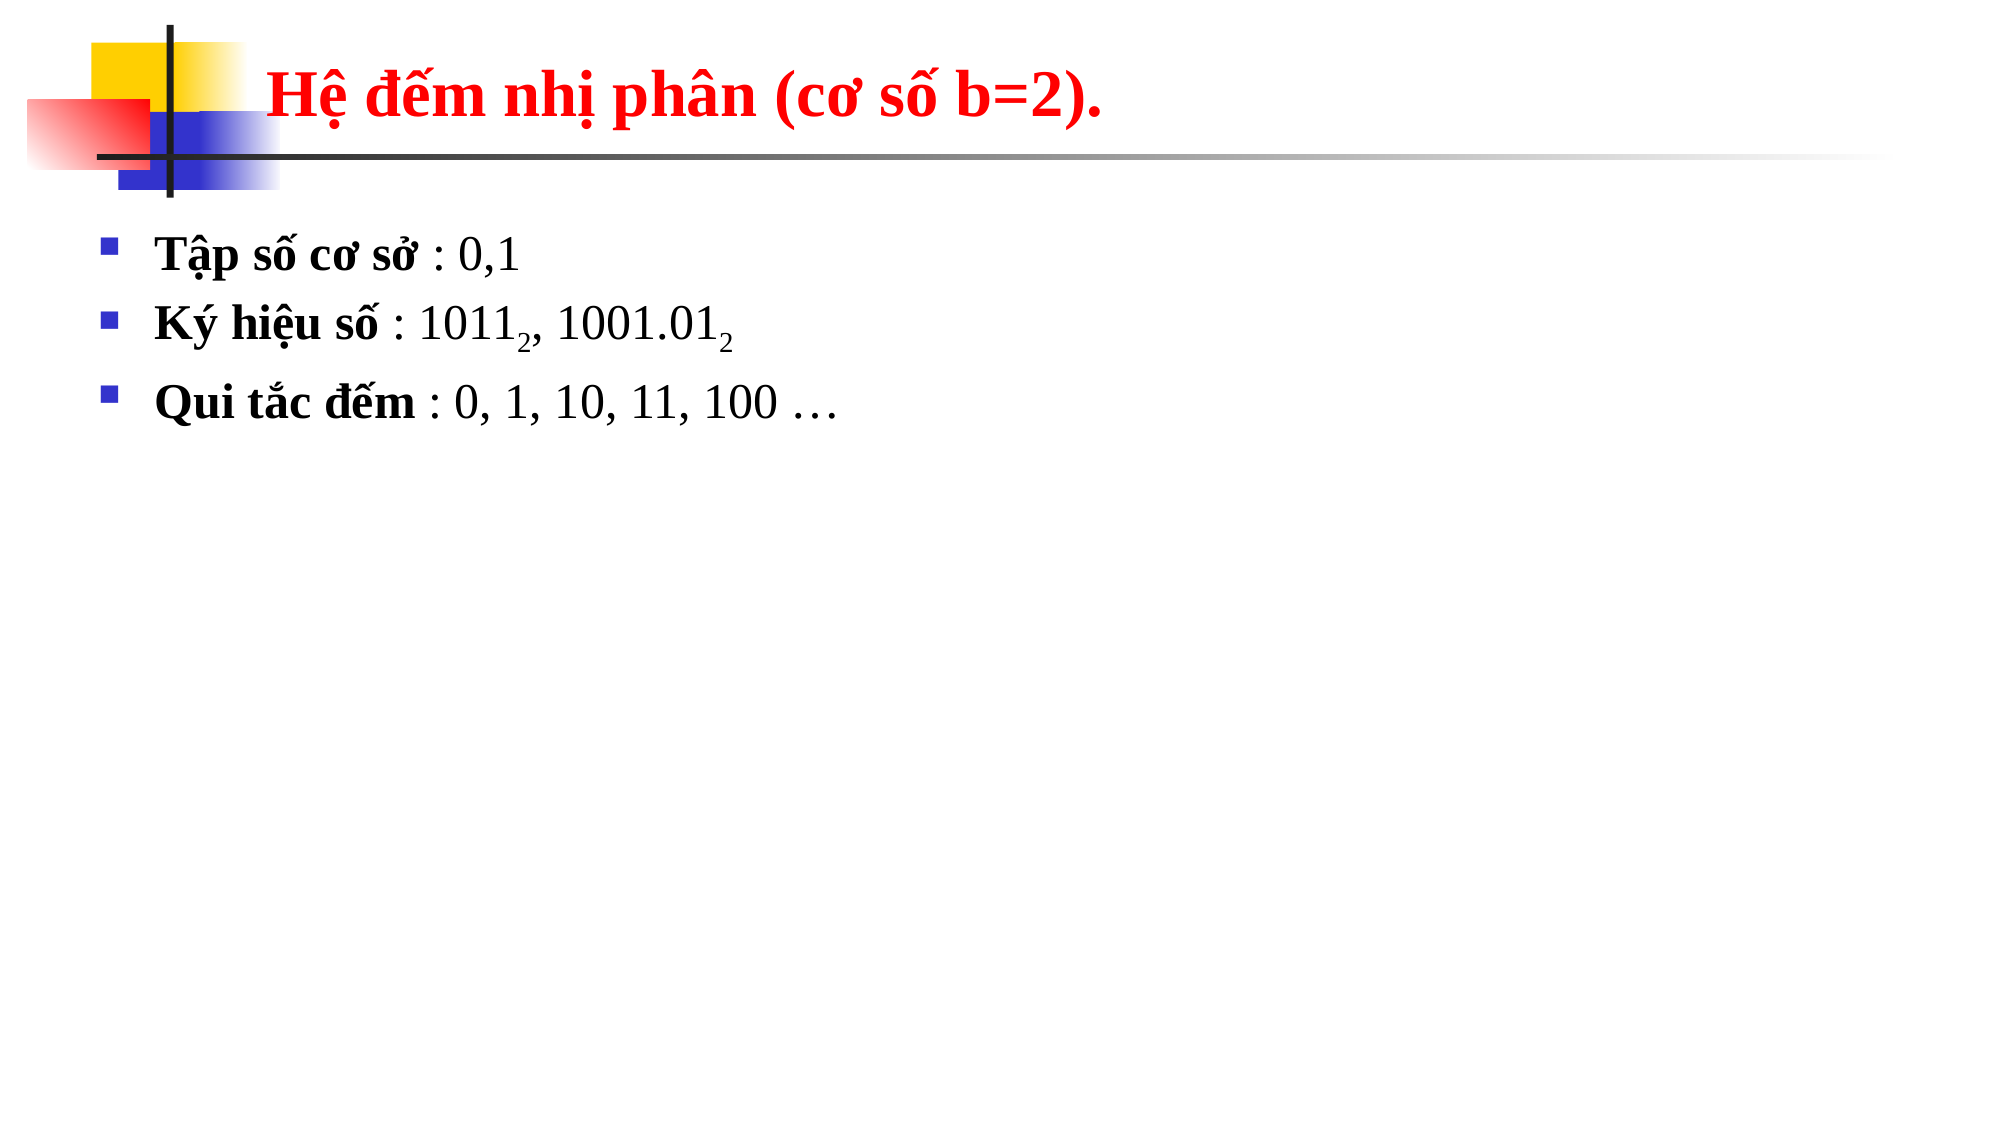

# Hệ đếm nhị phân (cơ số b=2).
Tập số cơ sở : 0,1
Ký hiệu số : 10112, 1001.012
Qui tắc đếm : 0, 1, 10, 11, 100 …